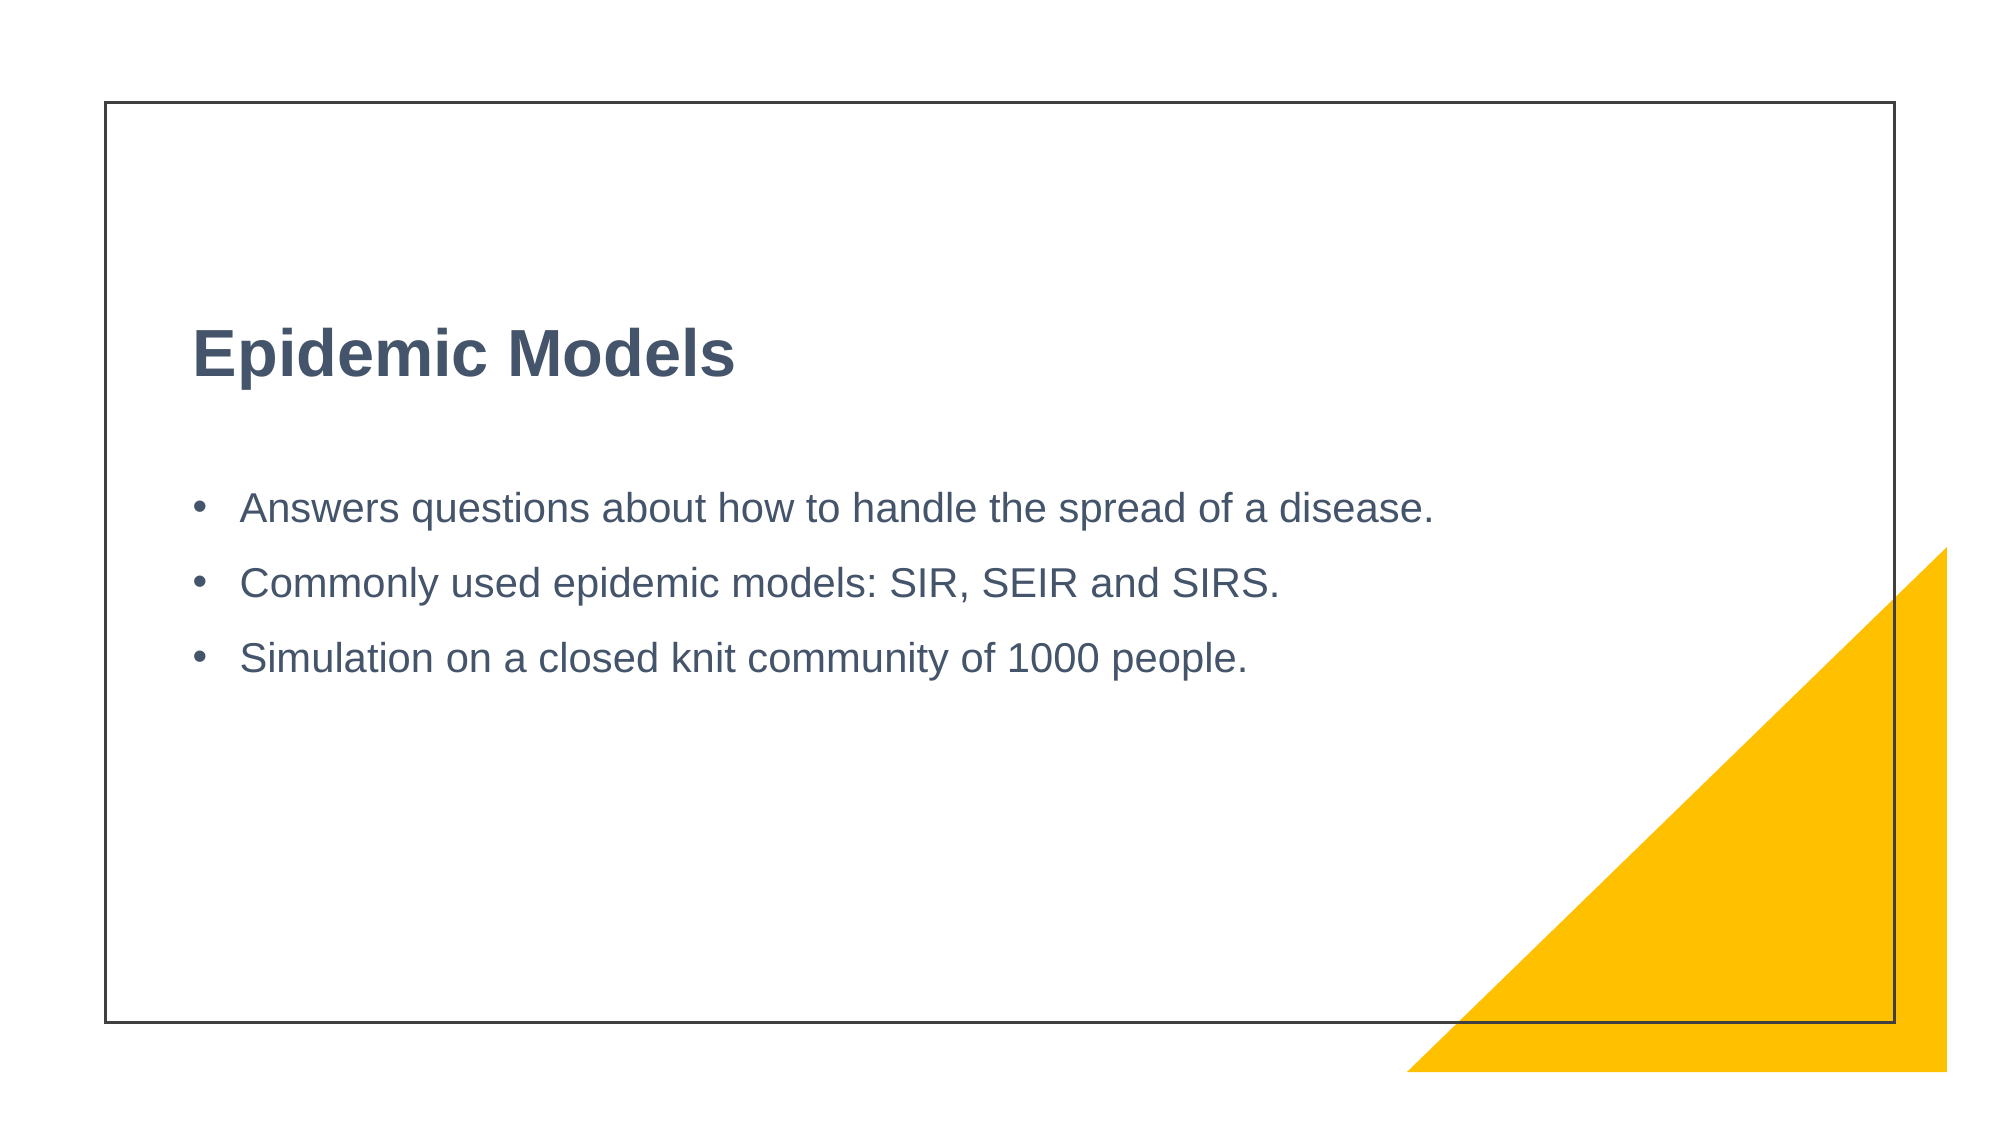

Epidemic Models
Answers questions about how to handle the spread of a disease.
Commonly used epidemic models: SIR, SEIR and SIRS.
Simulation on a closed knit community of 1000 people.